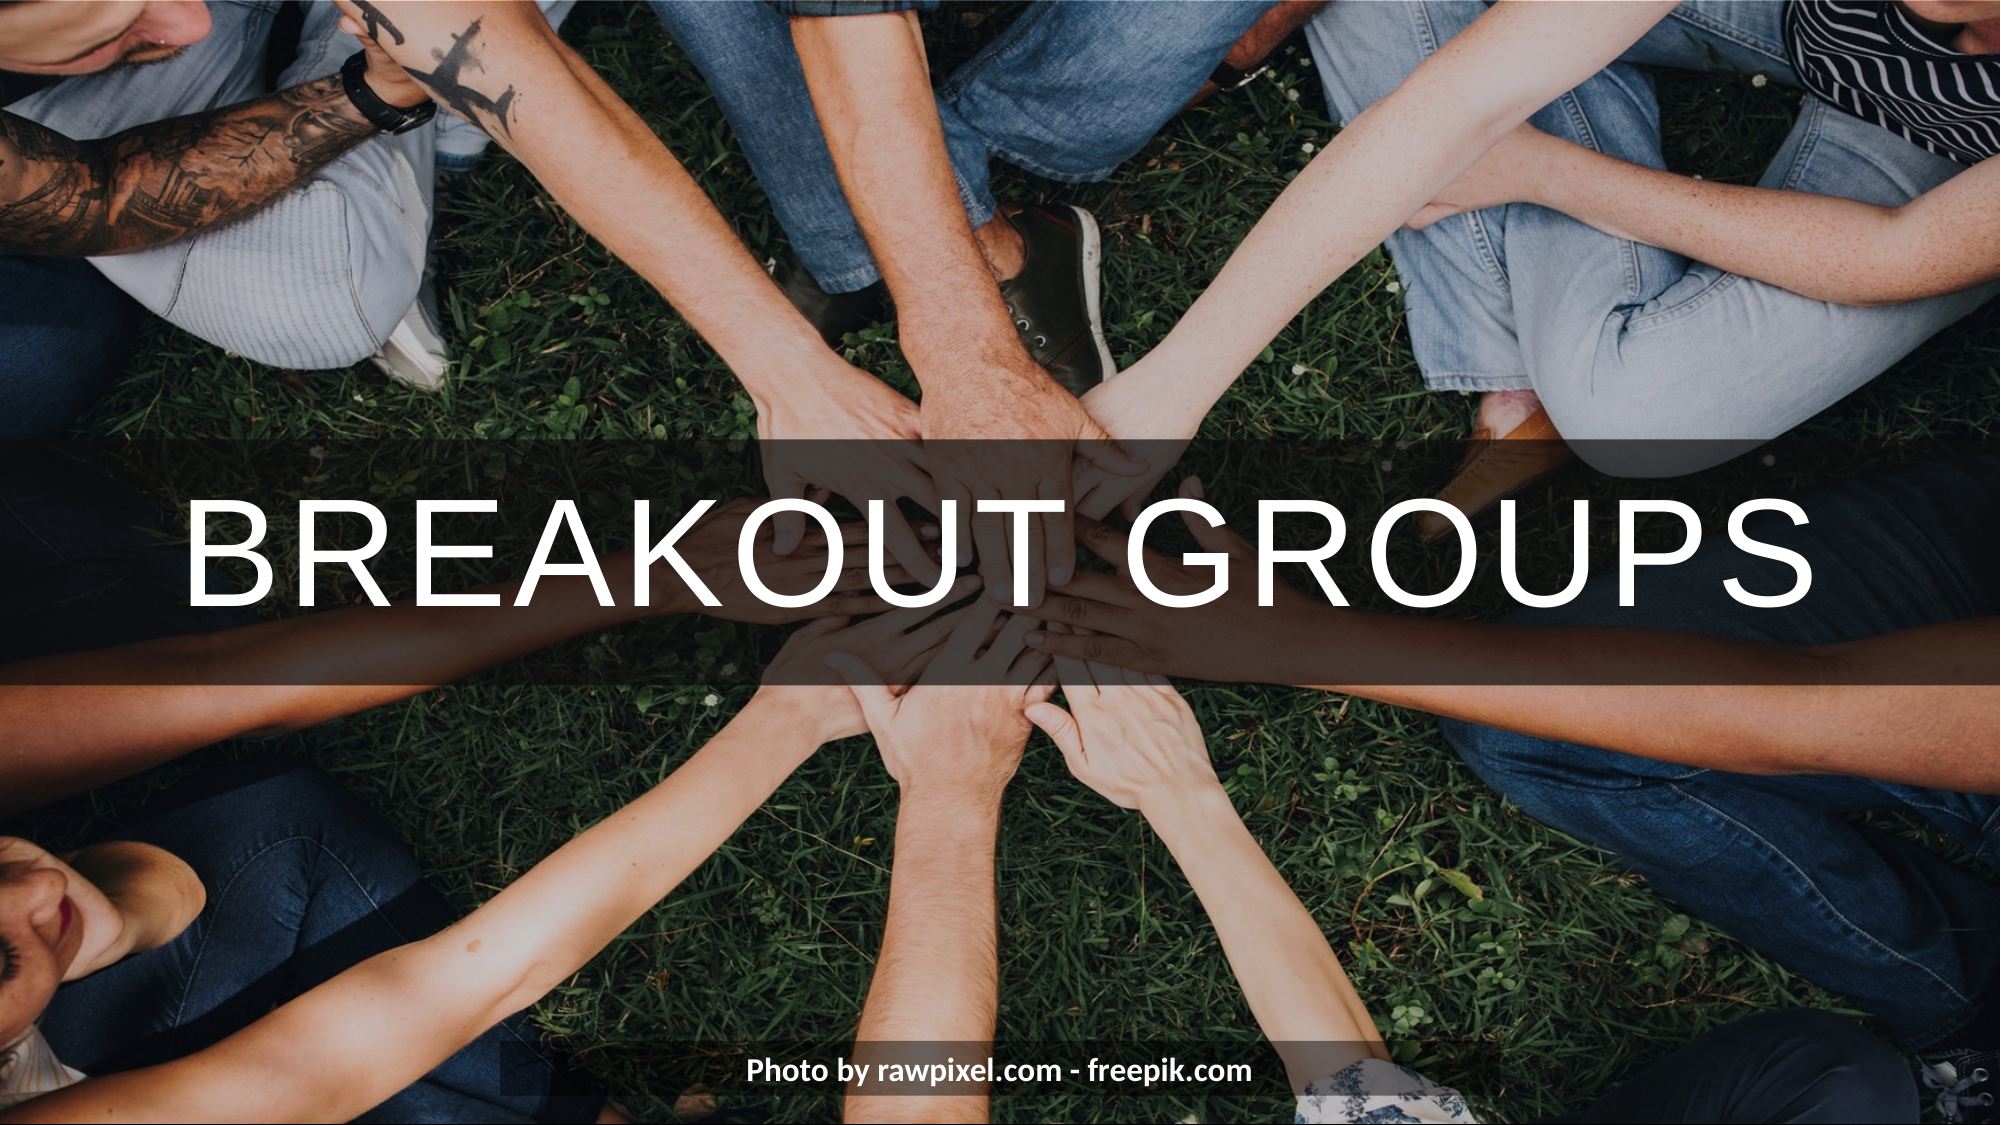

BREAKOUT GROUPS
Photo by rawpixel.com - freepik.com